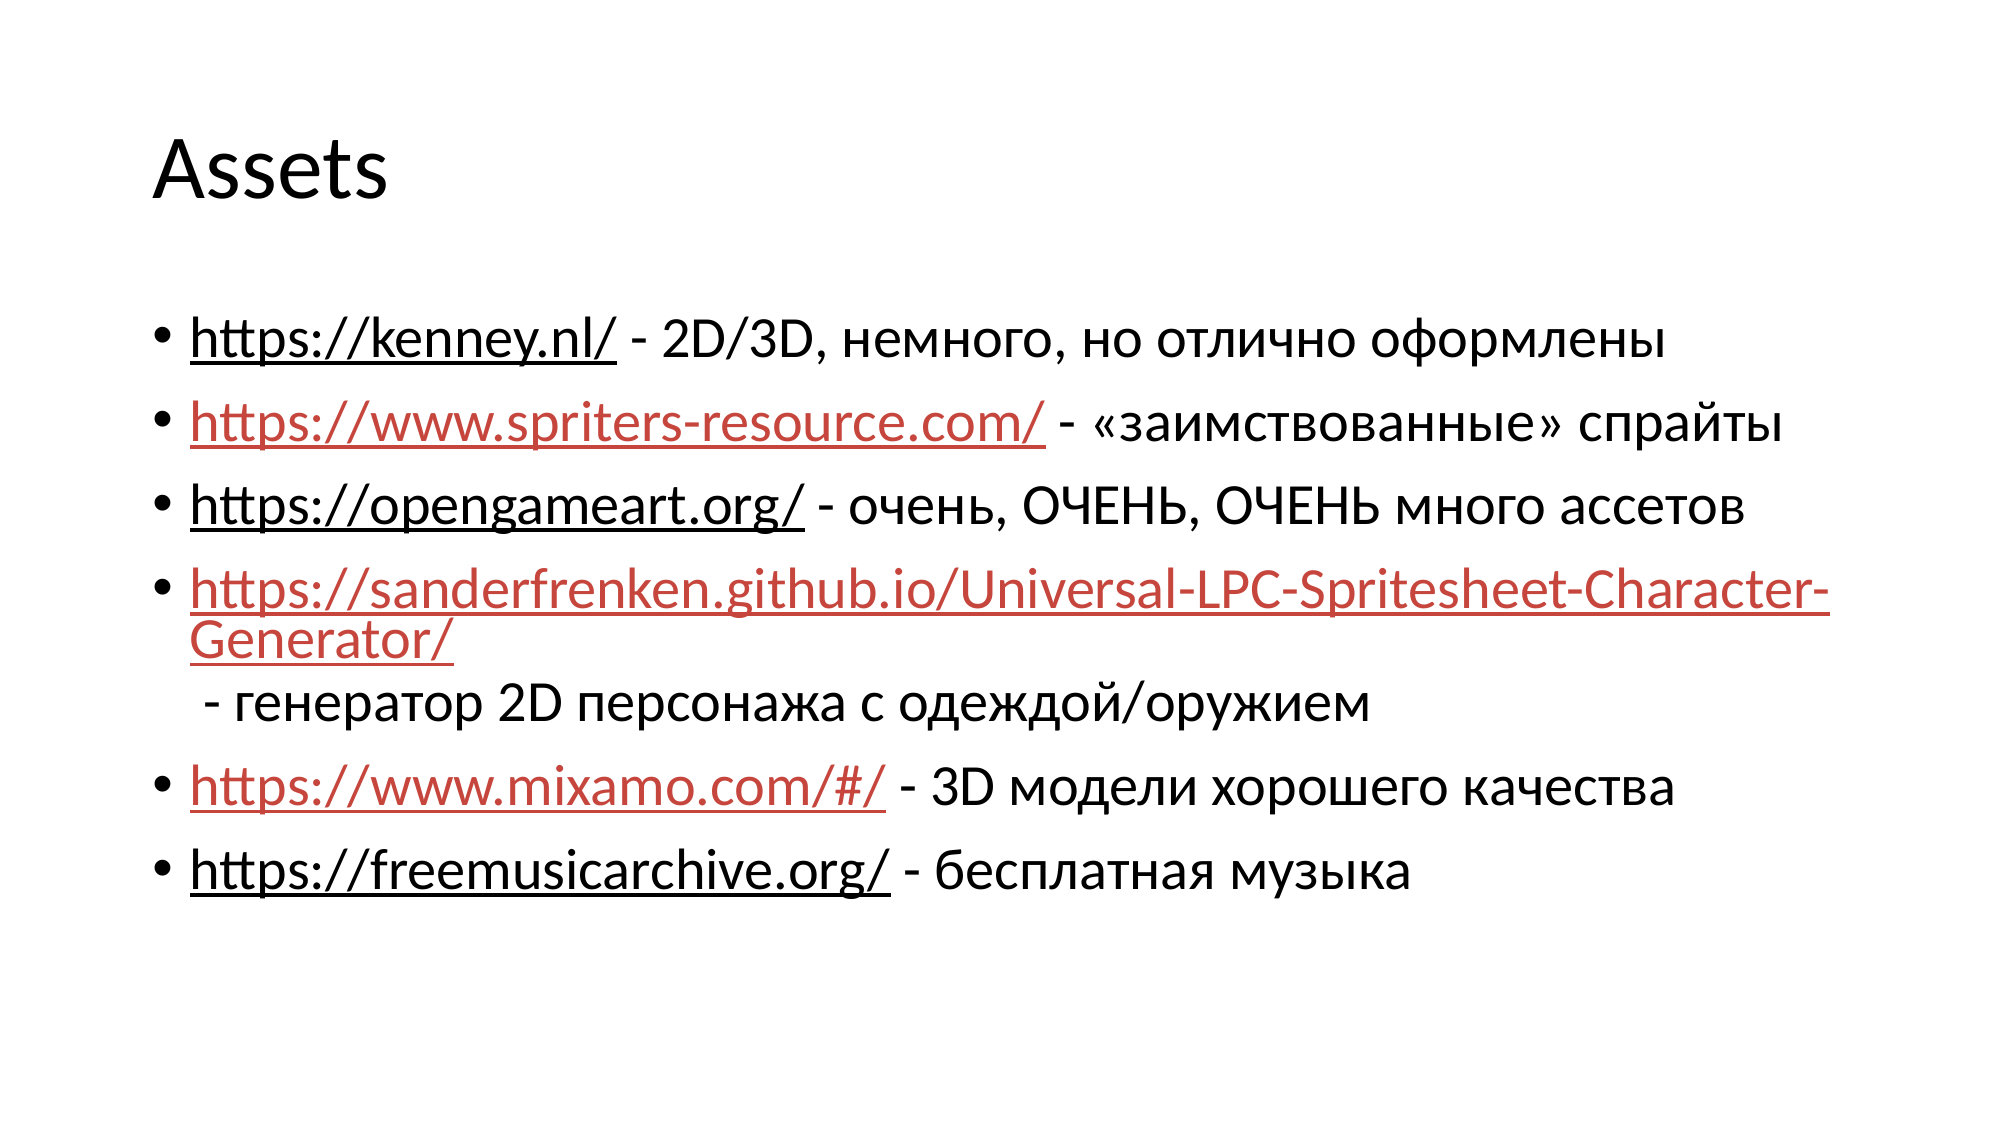

# Assets
https://kenney.nl/ - 2D/3D, немного, но отлично оформлены
https://www.spriters-resource.com/ - «заимствованные» спрайты
https://opengameart.org/ - очень, ОЧЕНЬ, ОЧЕНЬ много ассетов
https://sanderfrenken.github.io/Universal-LPC-Spritesheet-Character-Generator/ - генератор 2D персонажа с одеждой/оружием
https://www.mixamo.com/#/ - 3D модели хорошего качества
https://freemusicarchive.org/ - бесплатная музыка